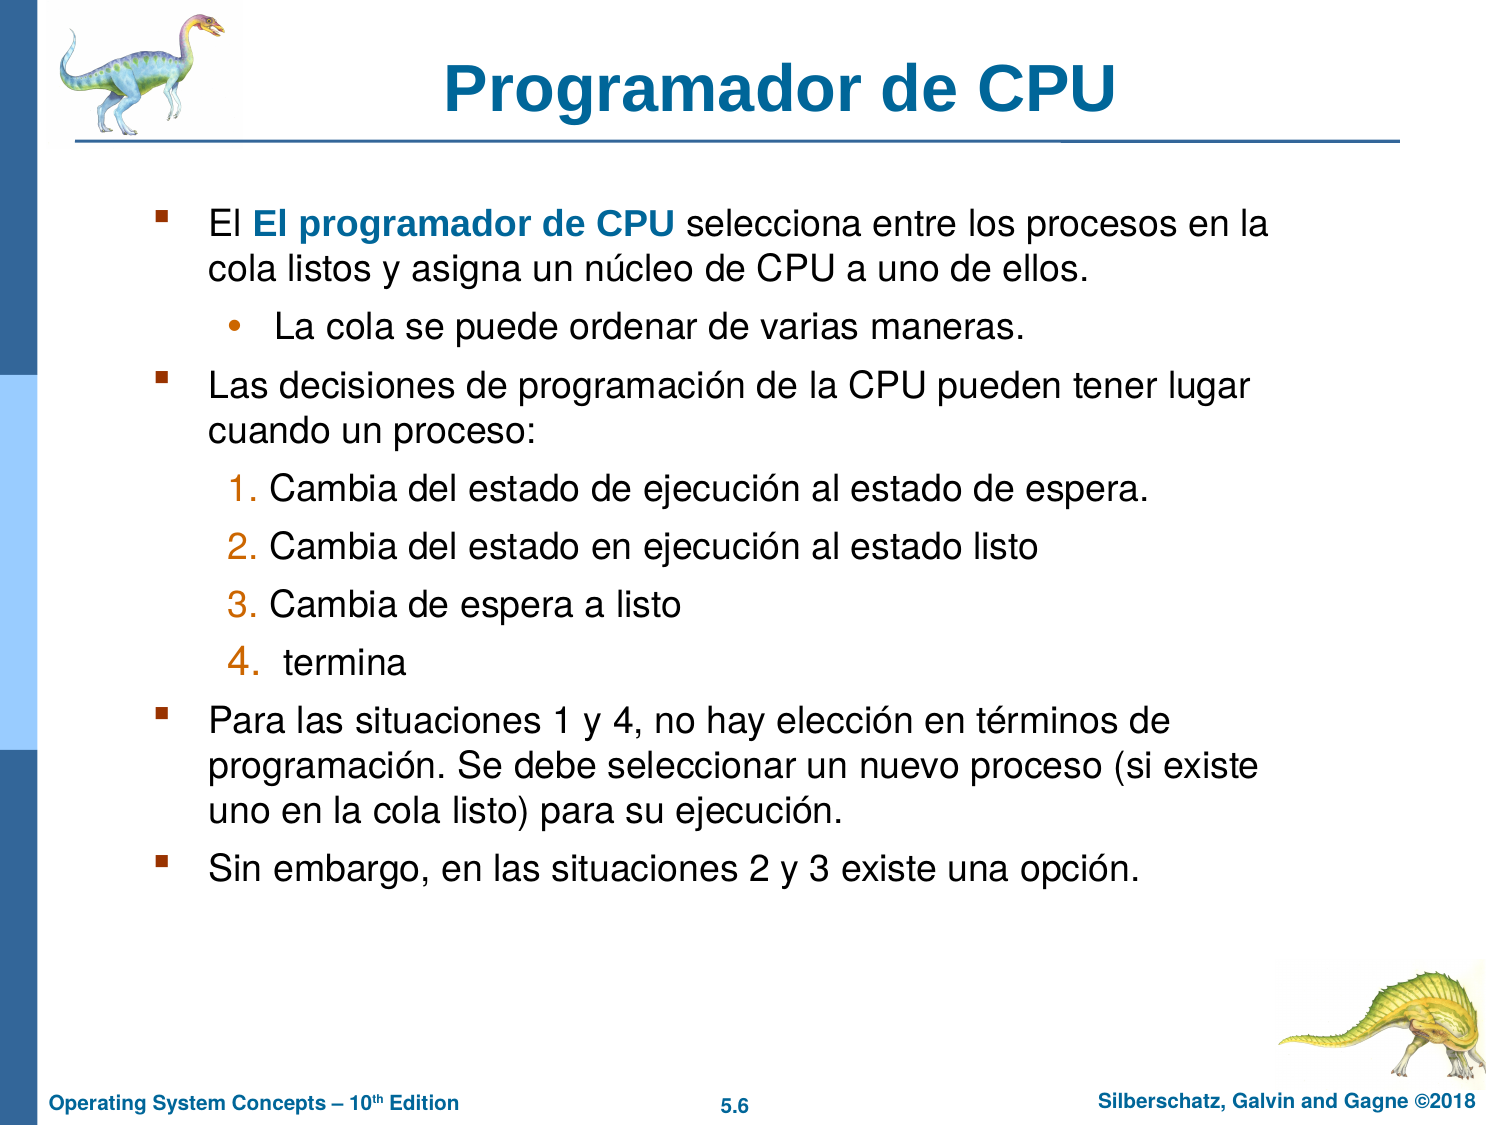

# Programador de CPU
El El programador de CPU selecciona entre los procesos en la cola listos y asigna un núcleo de CPU a uno de ellos.
La cola se puede ordenar de varias maneras.
Las decisiones de programación de la CPU pueden tener lugar cuando un proceso:
1. Cambia del estado de ejecución al estado de espera.
2. Cambia del estado en ejecución al estado listo
3. Cambia de espera a listo
termina
Para las situaciones 1 y 4, no hay elección en términos de programación. Se debe seleccionar un nuevo proceso (si existe uno en la cola listo) para su ejecución.
Sin embargo, en las situaciones 2 y 3 existe una opción.